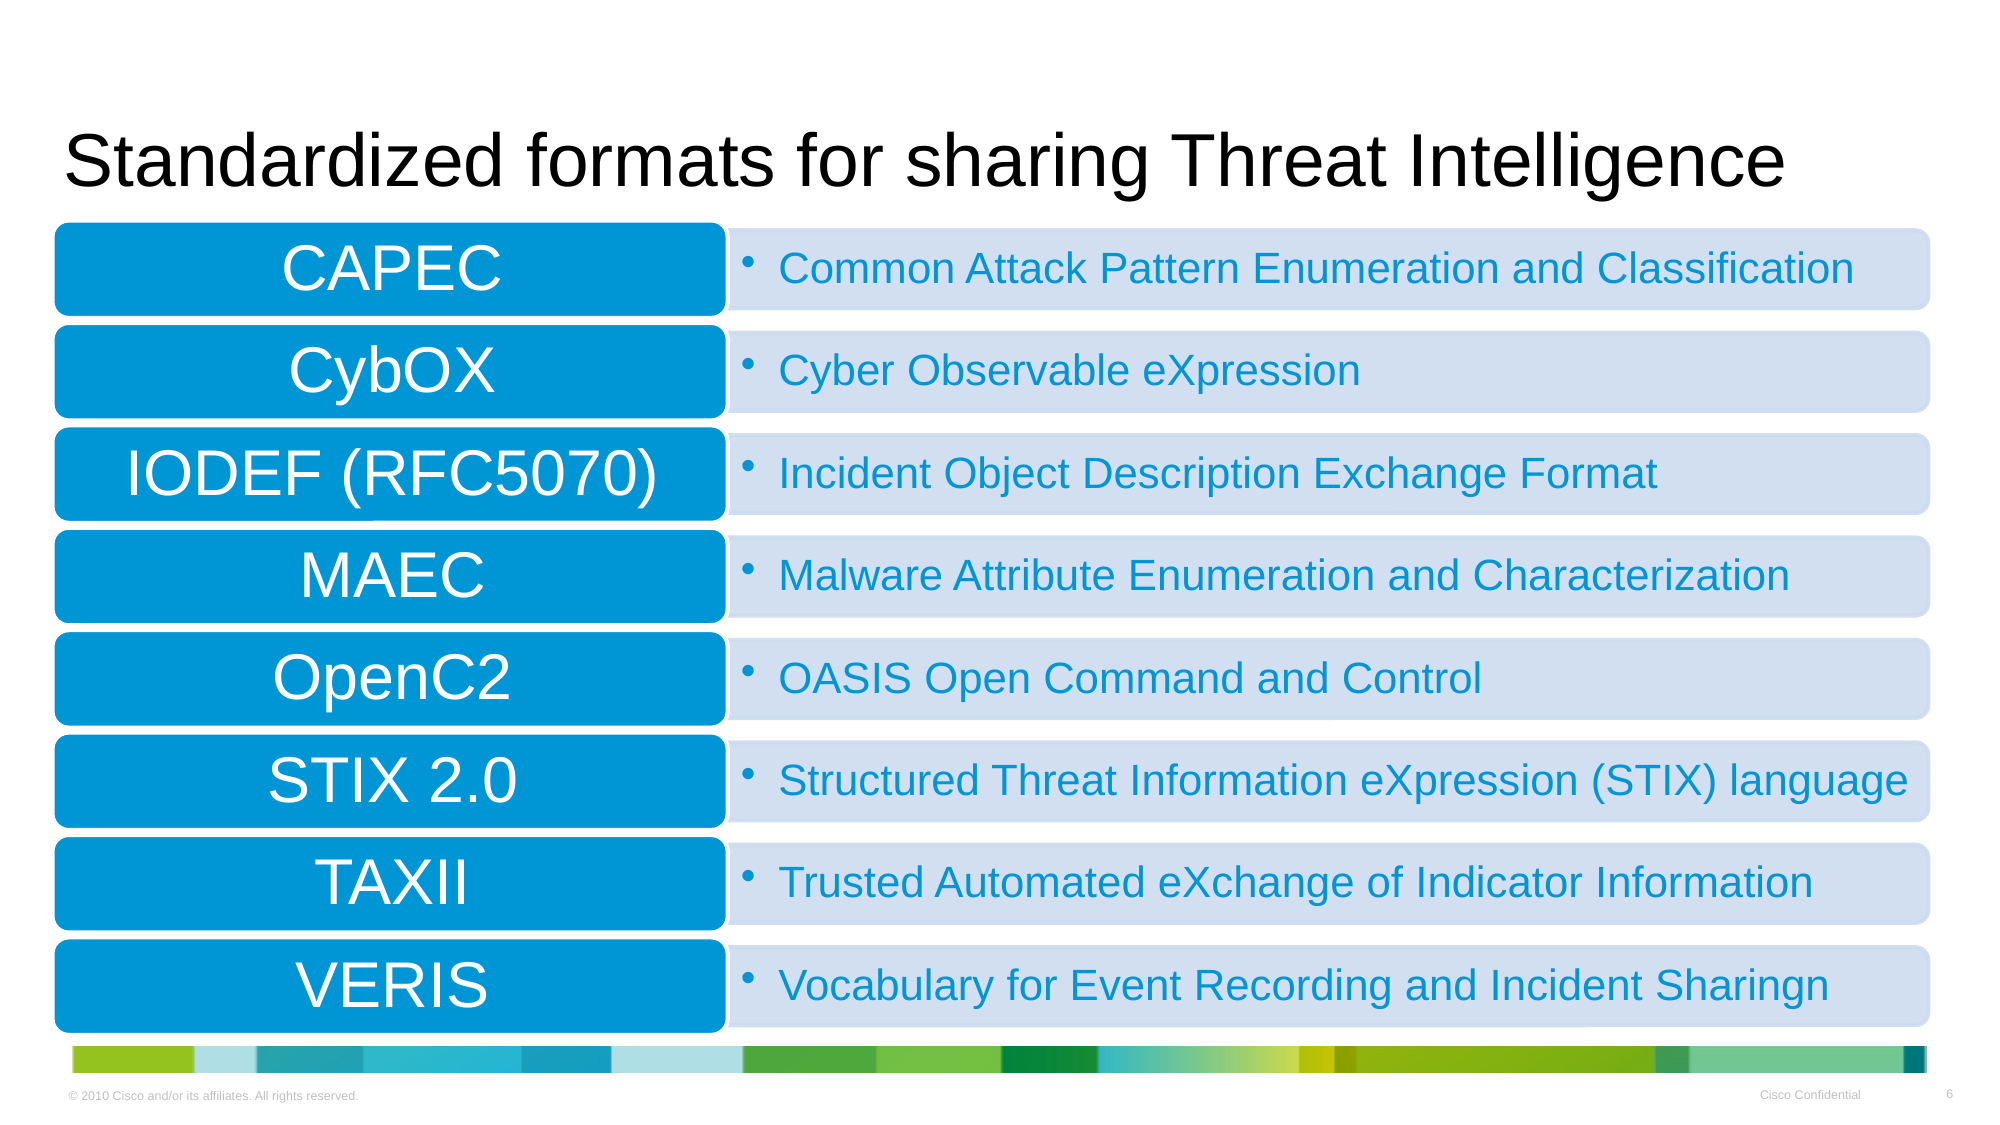

# Standardized formats for sharing Threat Intelligence
Common Attack Pattern Enumeration and Classification
CAPEC
Cyber Observable eXpression
CybOX
Incident Object Description Exchange Format
IODEF (RFC5070)
Malware Attribute Enumeration and Characterization
MAEC
OASIS Open Command and Control
OpenC2
Structured Threat Information eXpression (STIX) language
STIX 2.0
Trusted Automated eXchange of Indicator Information
TAXII
Vocabulary for Event Recording and Incident Sharingn
VERIS